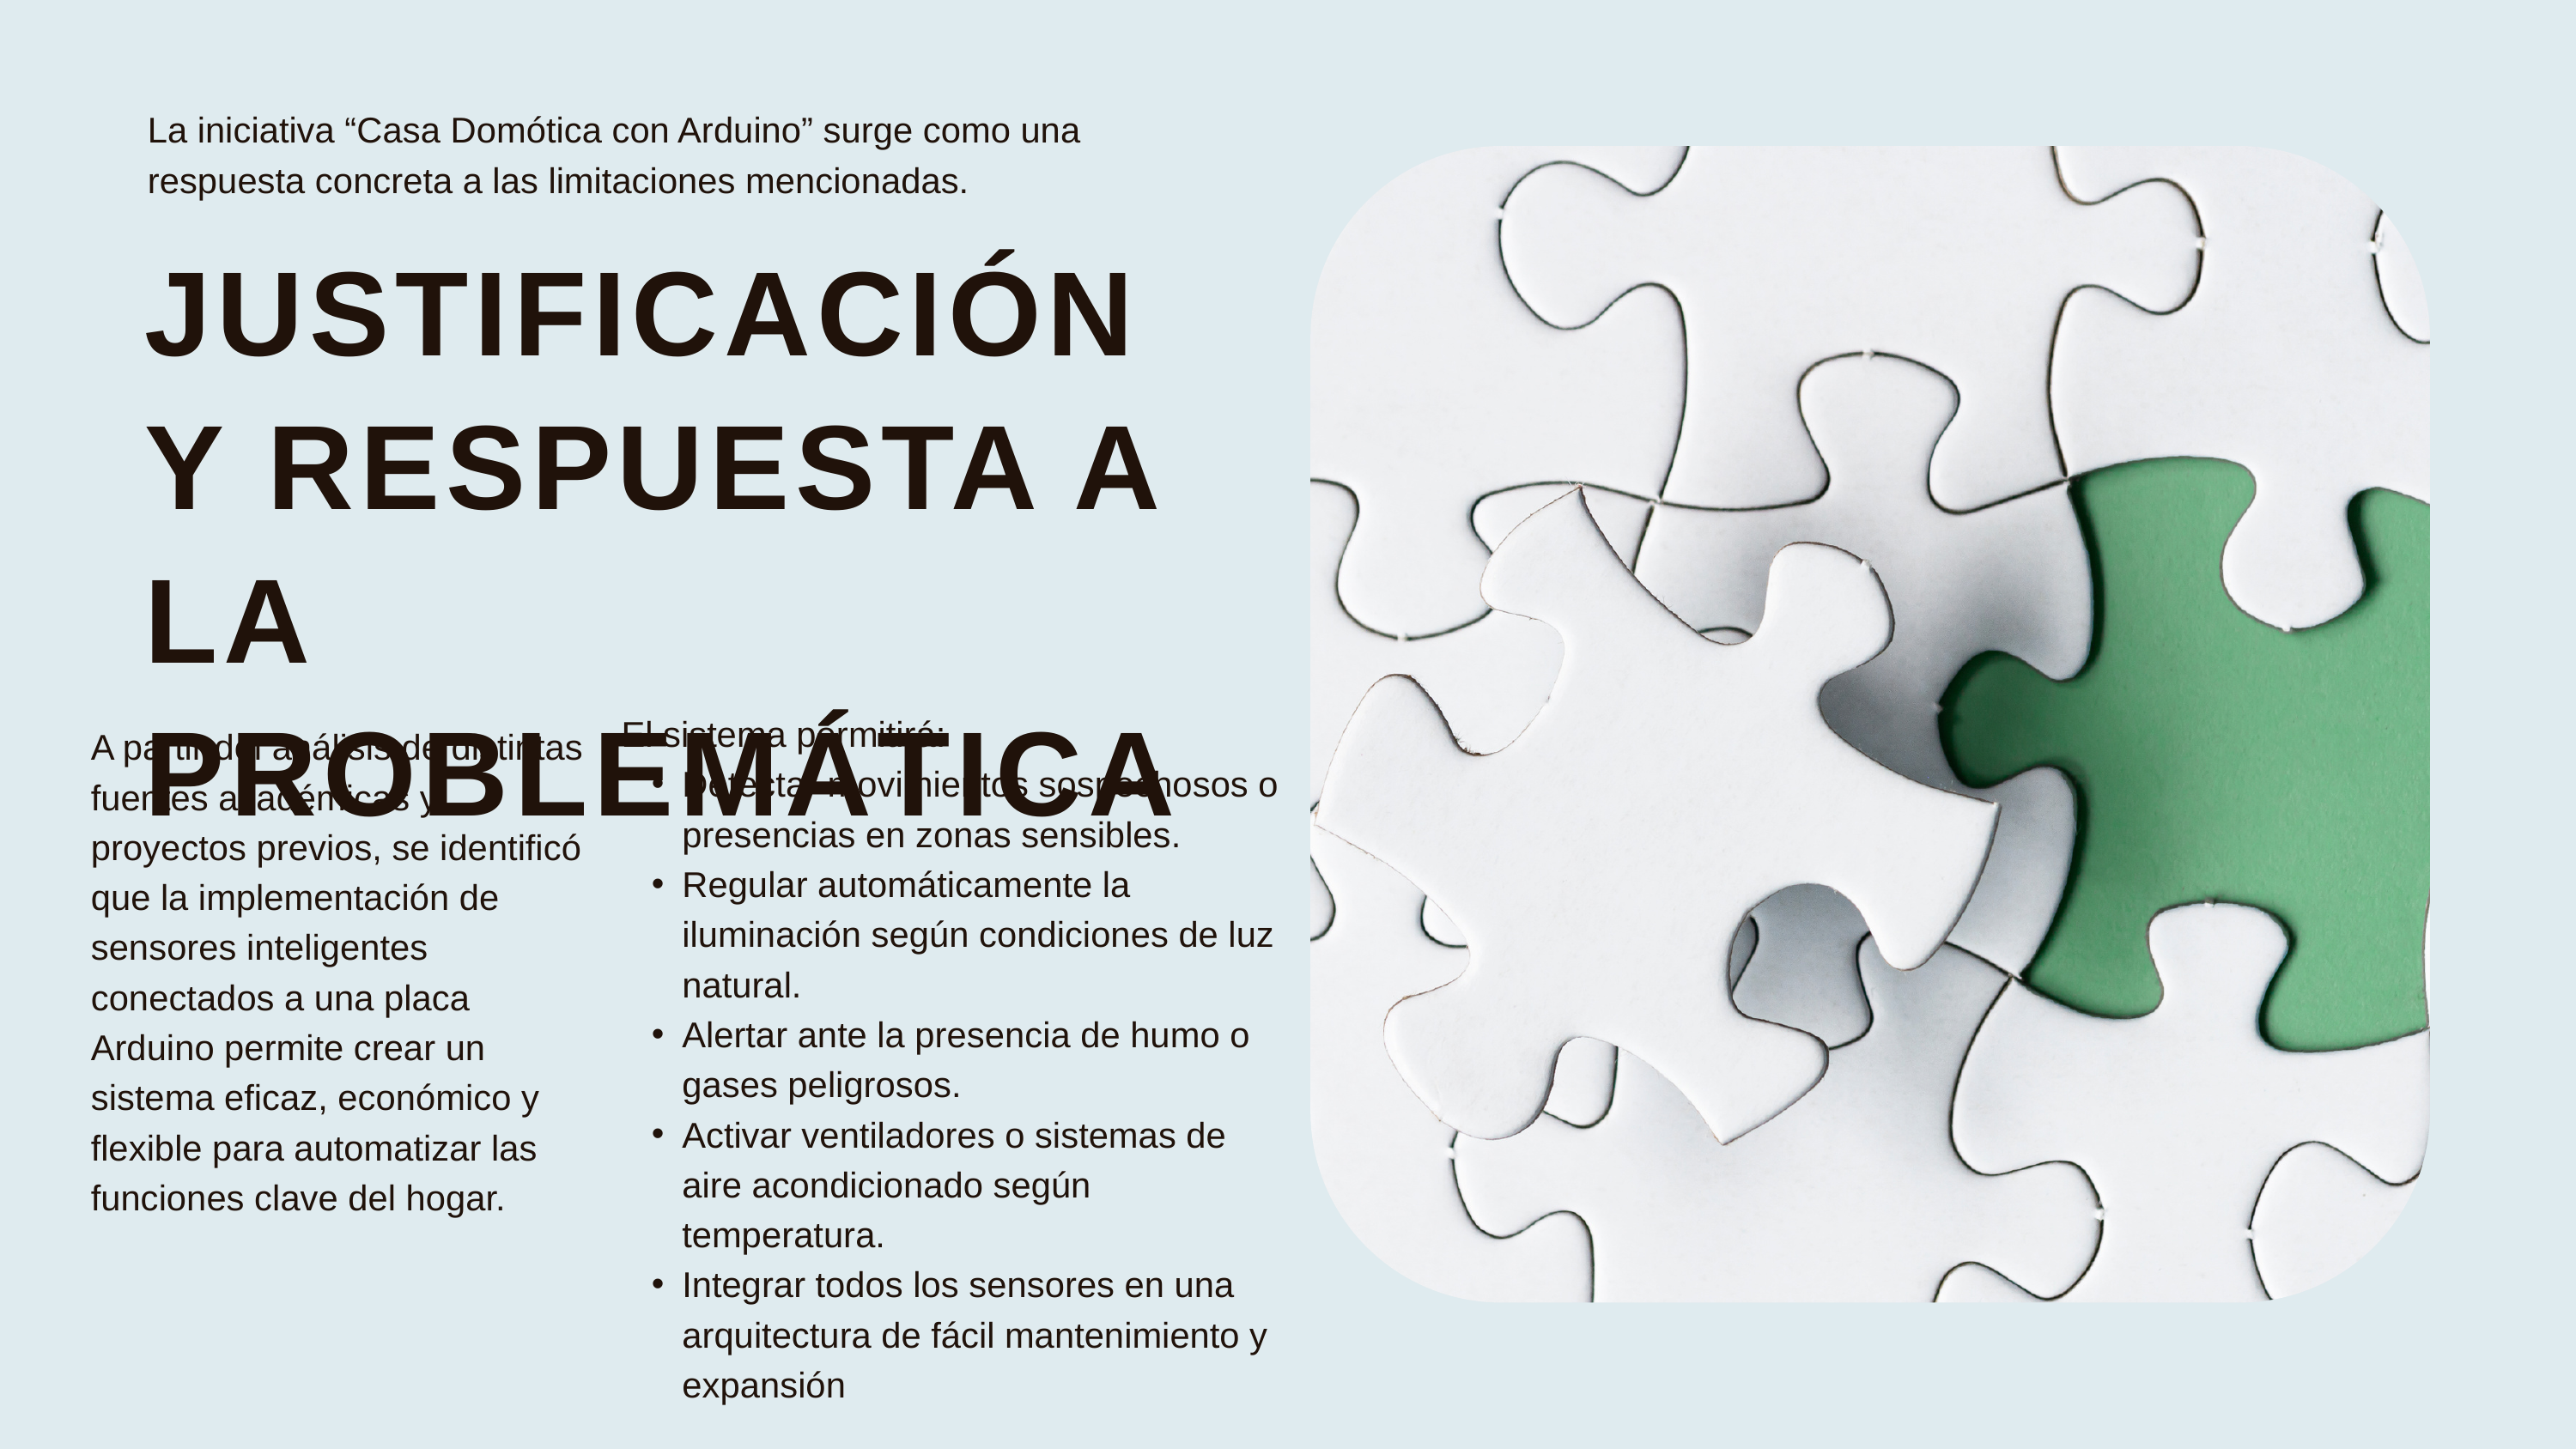

La iniciativa “Casa Domótica con Arduino” surge como una respuesta concreta a las limitaciones mencionadas.

JUSTIFICACIÓN Y RESPUESTA A LA PROBLEMÁTICA
El sistema permitirá:
Detectar movimientos sospechosos o presencias en zonas sensibles.
Regular automáticamente la iluminación según condiciones de luz natural.
Alertar ante la presencia de humo o gases peligrosos.
Activar ventiladores o sistemas de aire acondicionado según temperatura.
Integrar todos los sensores en una arquitectura de fácil mantenimiento y expansión

A partir del análisis de distintas fuentes académicas y proyectos previos, se identificó que la implementación de sensores inteligentes conectados a una placa Arduino permite crear un sistema eficaz, económico y flexible para automatizar las funciones clave del hogar.